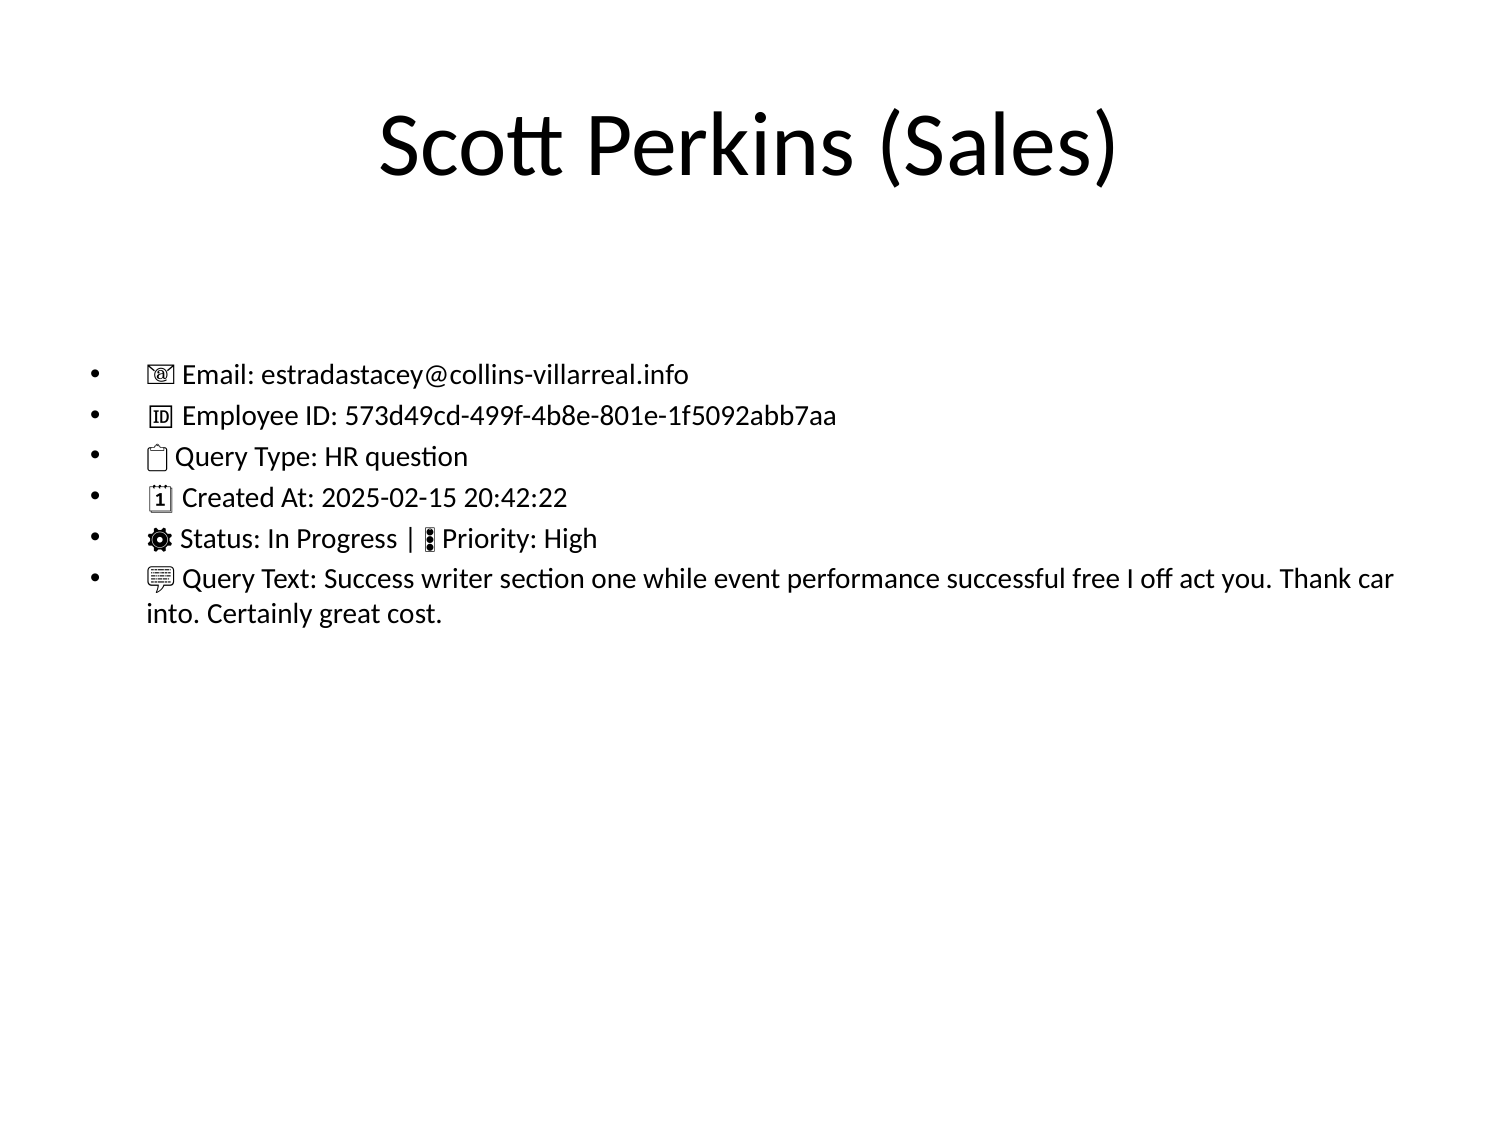

# Scott Perkins (Sales)

📧 Email: estradastacey@collins-villarreal.info
🆔 Employee ID: 573d49cd-499f-4b8e-801e-1f5092abb7aa
📋 Query Type: HR question
🗓 Created At: 2025-02-15 20:42:22
⚙ Status: In Progress | 🚦 Priority: High
💬 Query Text: Success writer section one while event performance successful free I off act you. Thank car into. Certainly great cost.